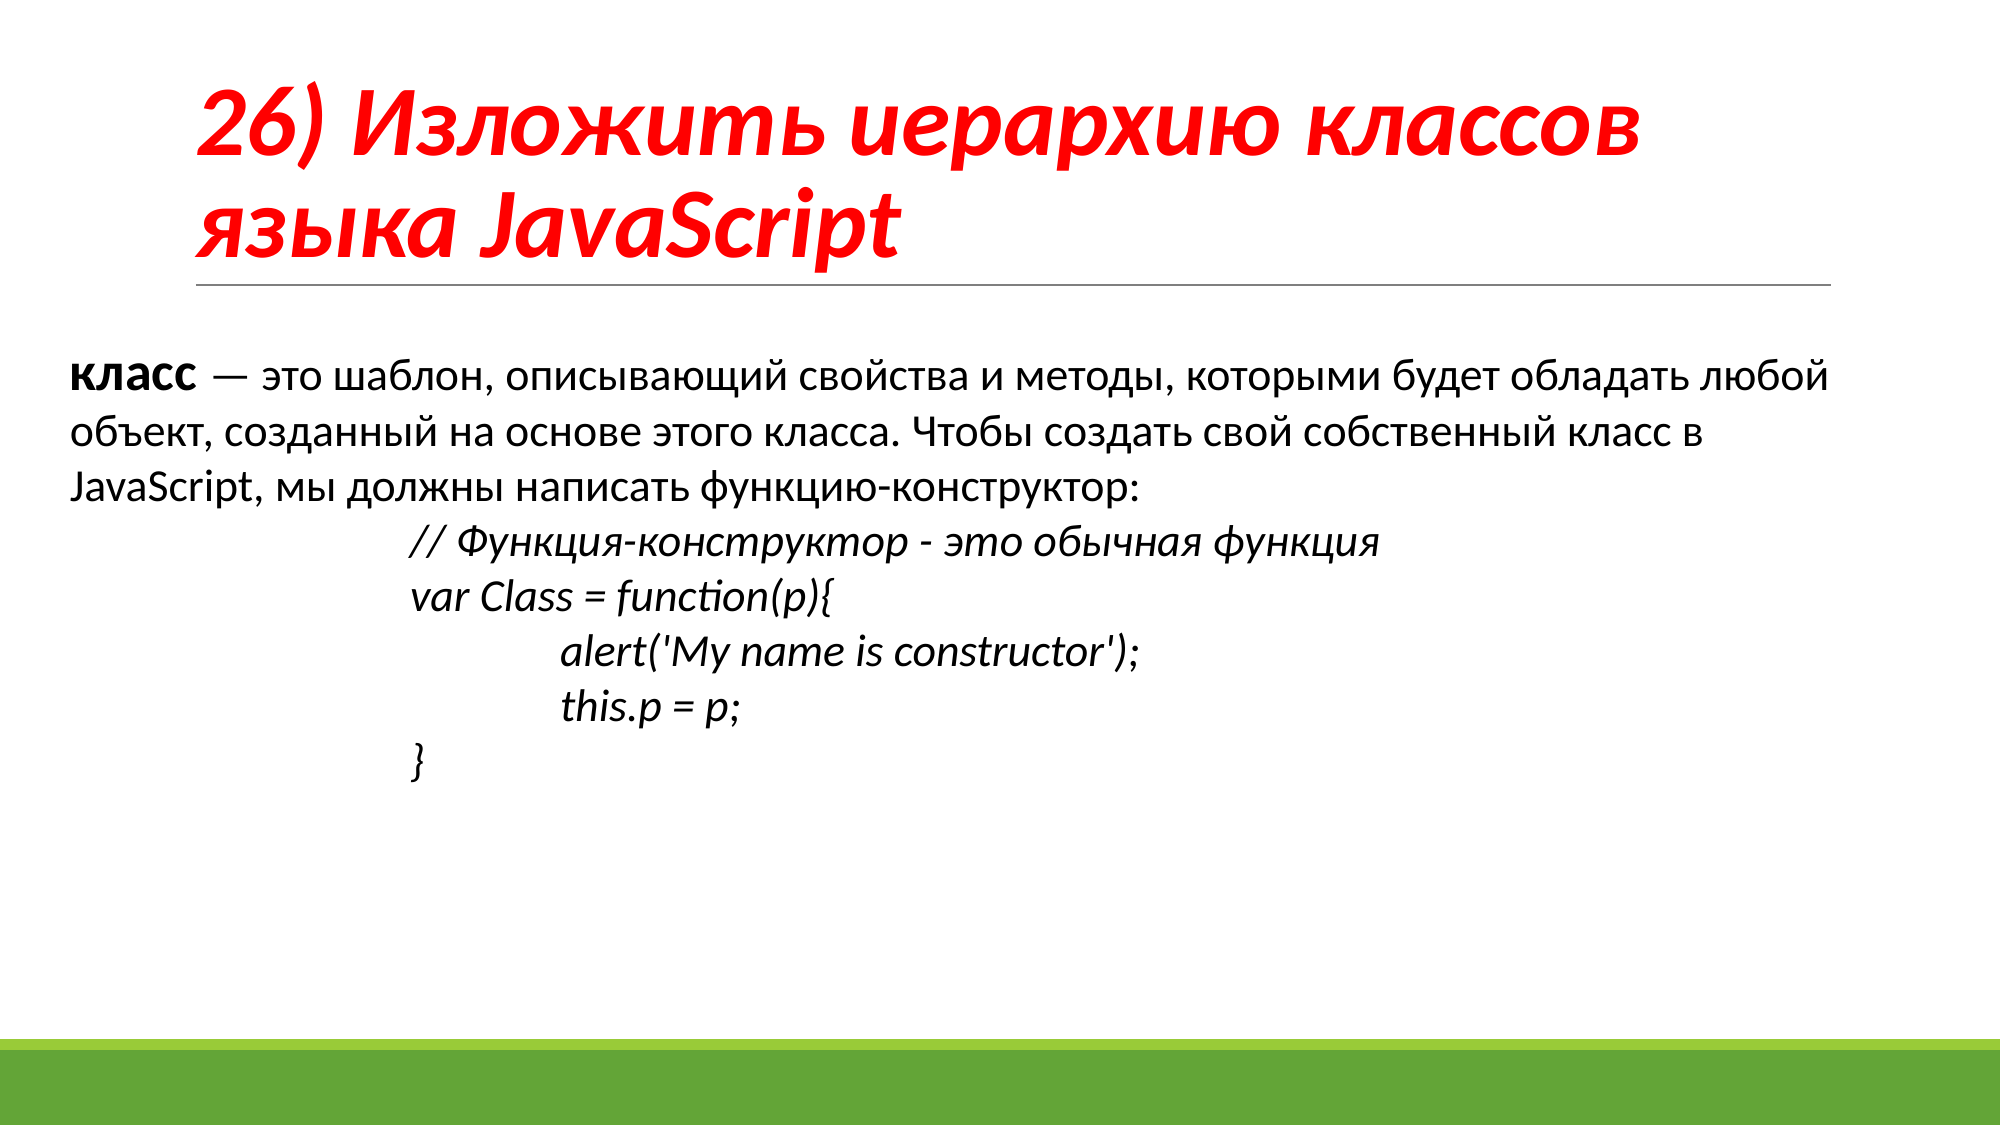

# 26) Изложить иерархию классов языка JavaScript
класс — это шаблон, описывающий свойства и методы, которыми будет обладать любой объект, созданный на основе этого класса. Чтобы создать свой собственный класс в JavaScript, мы должны написать функцию-конструктор:
// Функция-конструктор - это обычная функция
var Class = function(p){
	alert('My name is constructor');
	this.p = p;
}